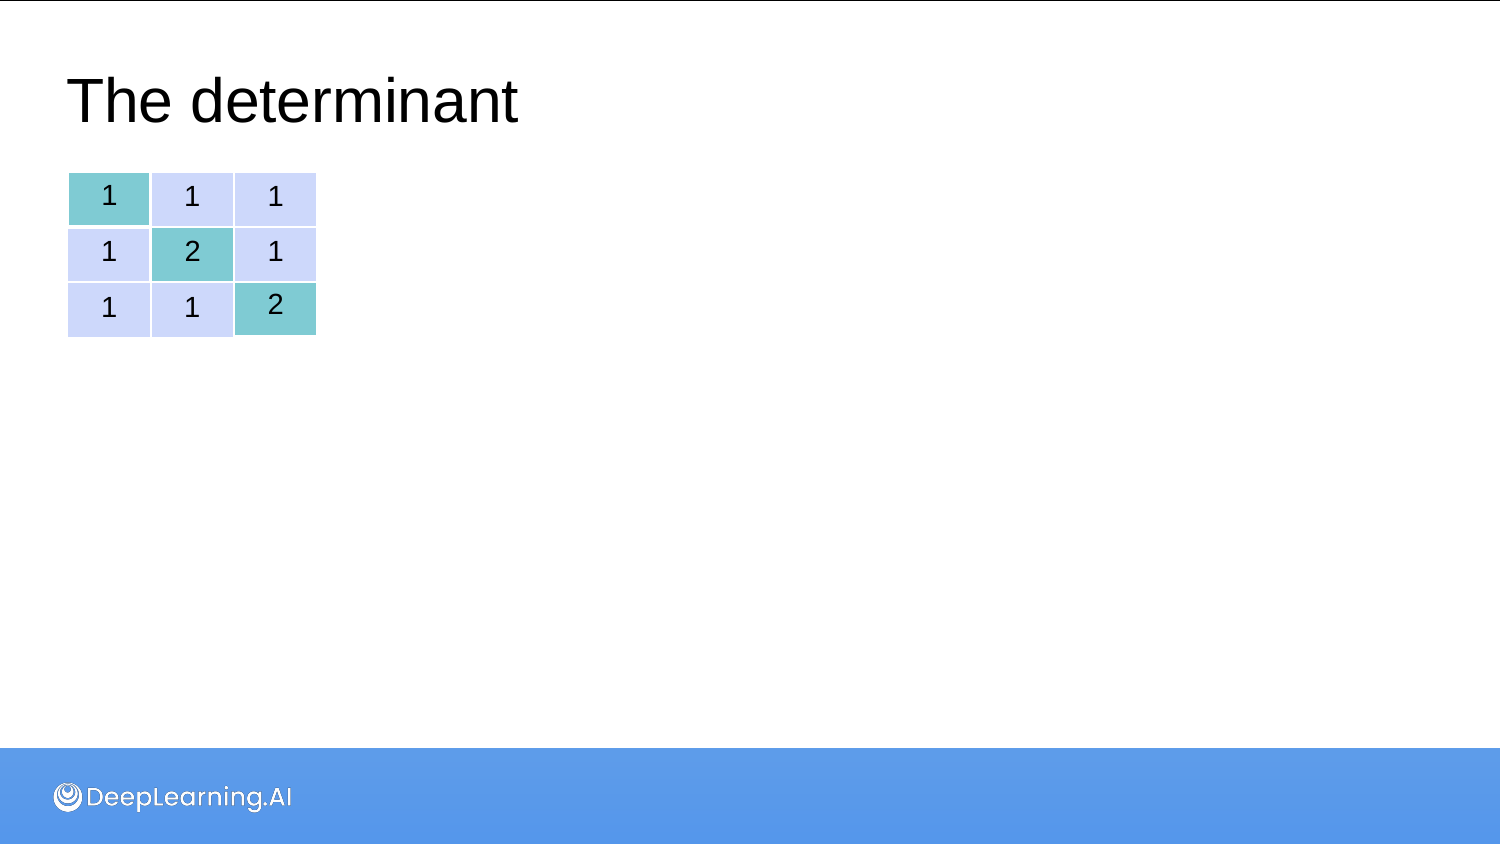

# The determinant
| 1 | 1 | 1 |
| --- | --- | --- |
| 1 | 2 | 1 |
| 1 | 1 | 2 |
1
2
2